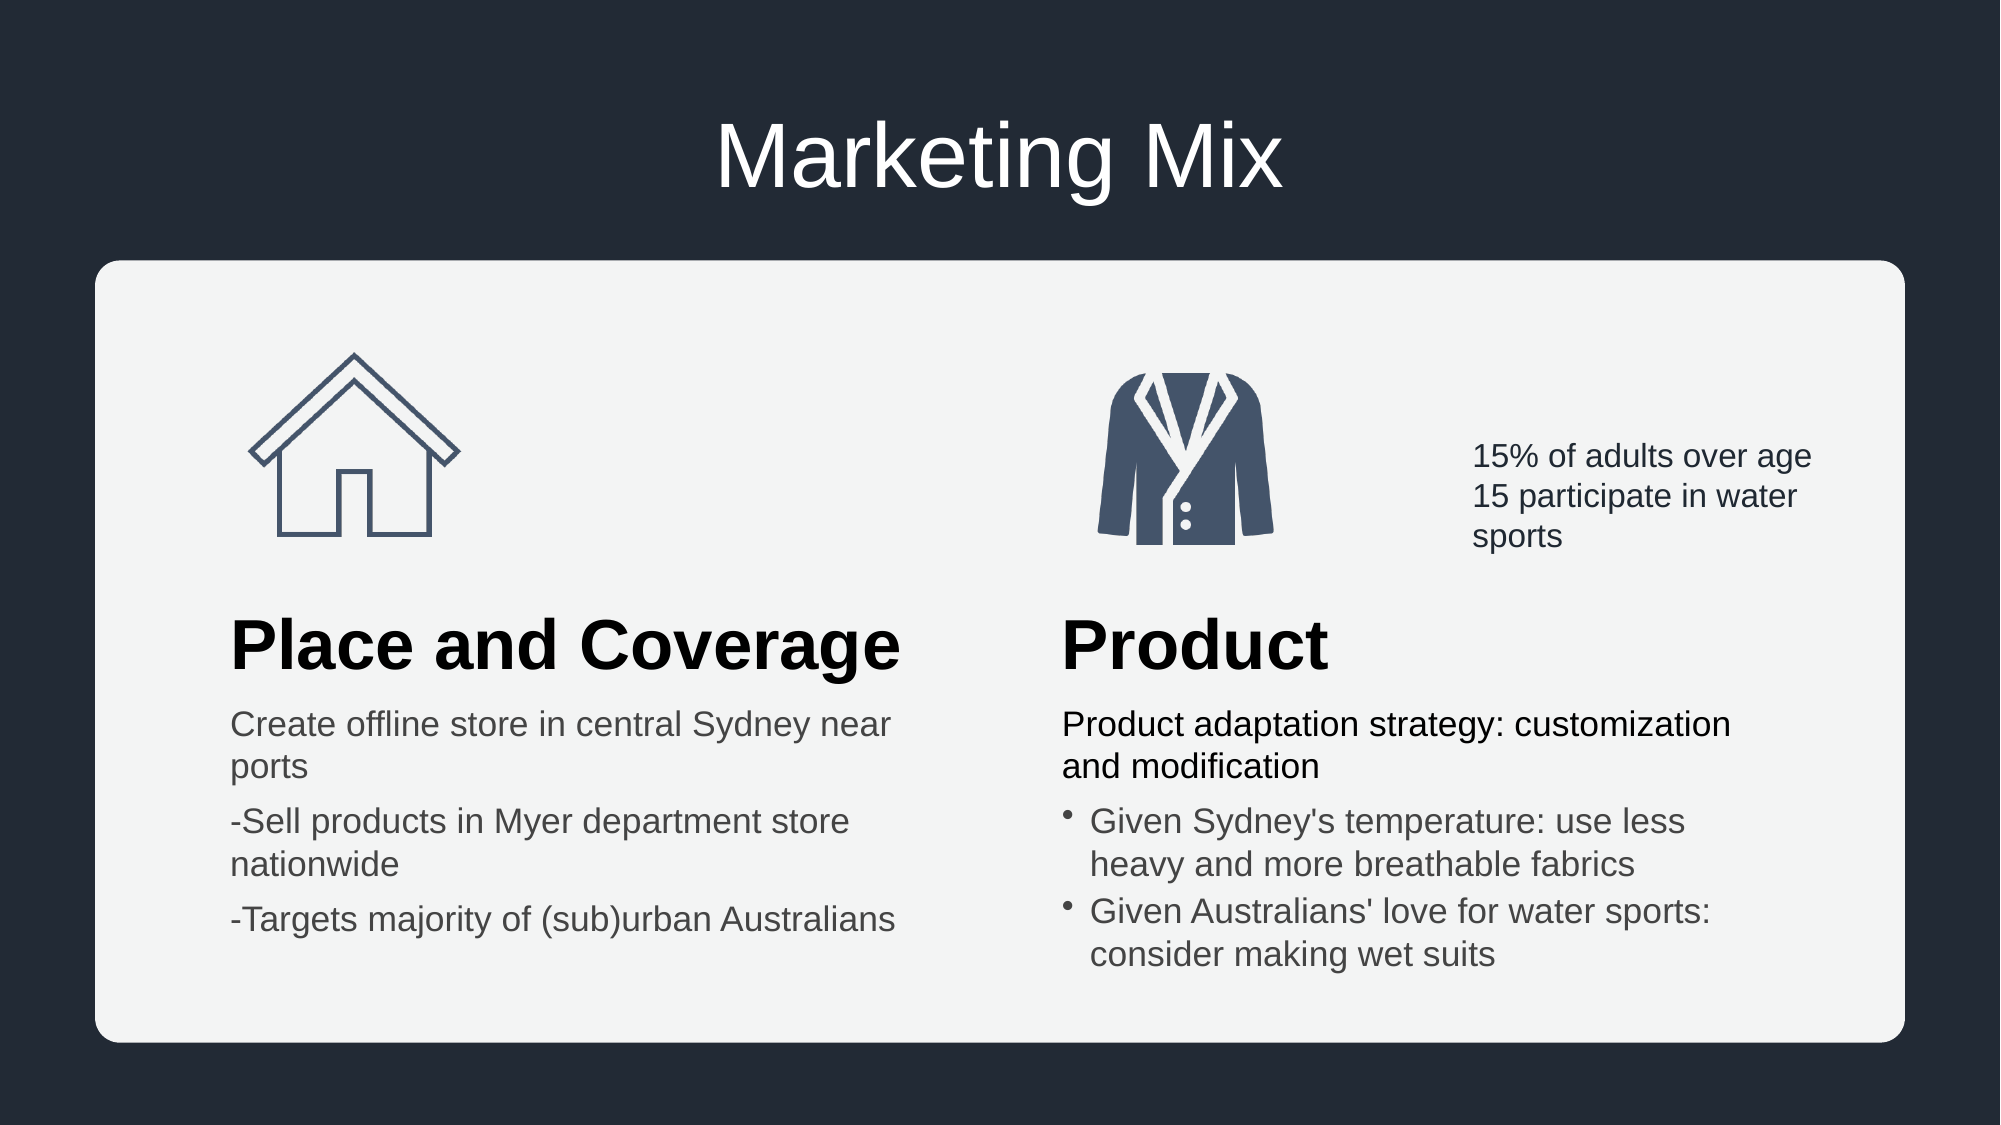

# Marketing Mix

Place and Coverage
Create offline store in central Sydney near ports
-Sell products in Myer department store nationwide
-Targets majority of (sub)urban Australians

Product
Product adaptation strategy: customization and modification
Given Sydney's temperature: use less heavy and more breathable fabrics
Given Australians' love for water sports: consider making wet suits

15% of adults over age 15 participate in water sports
Vicky
21